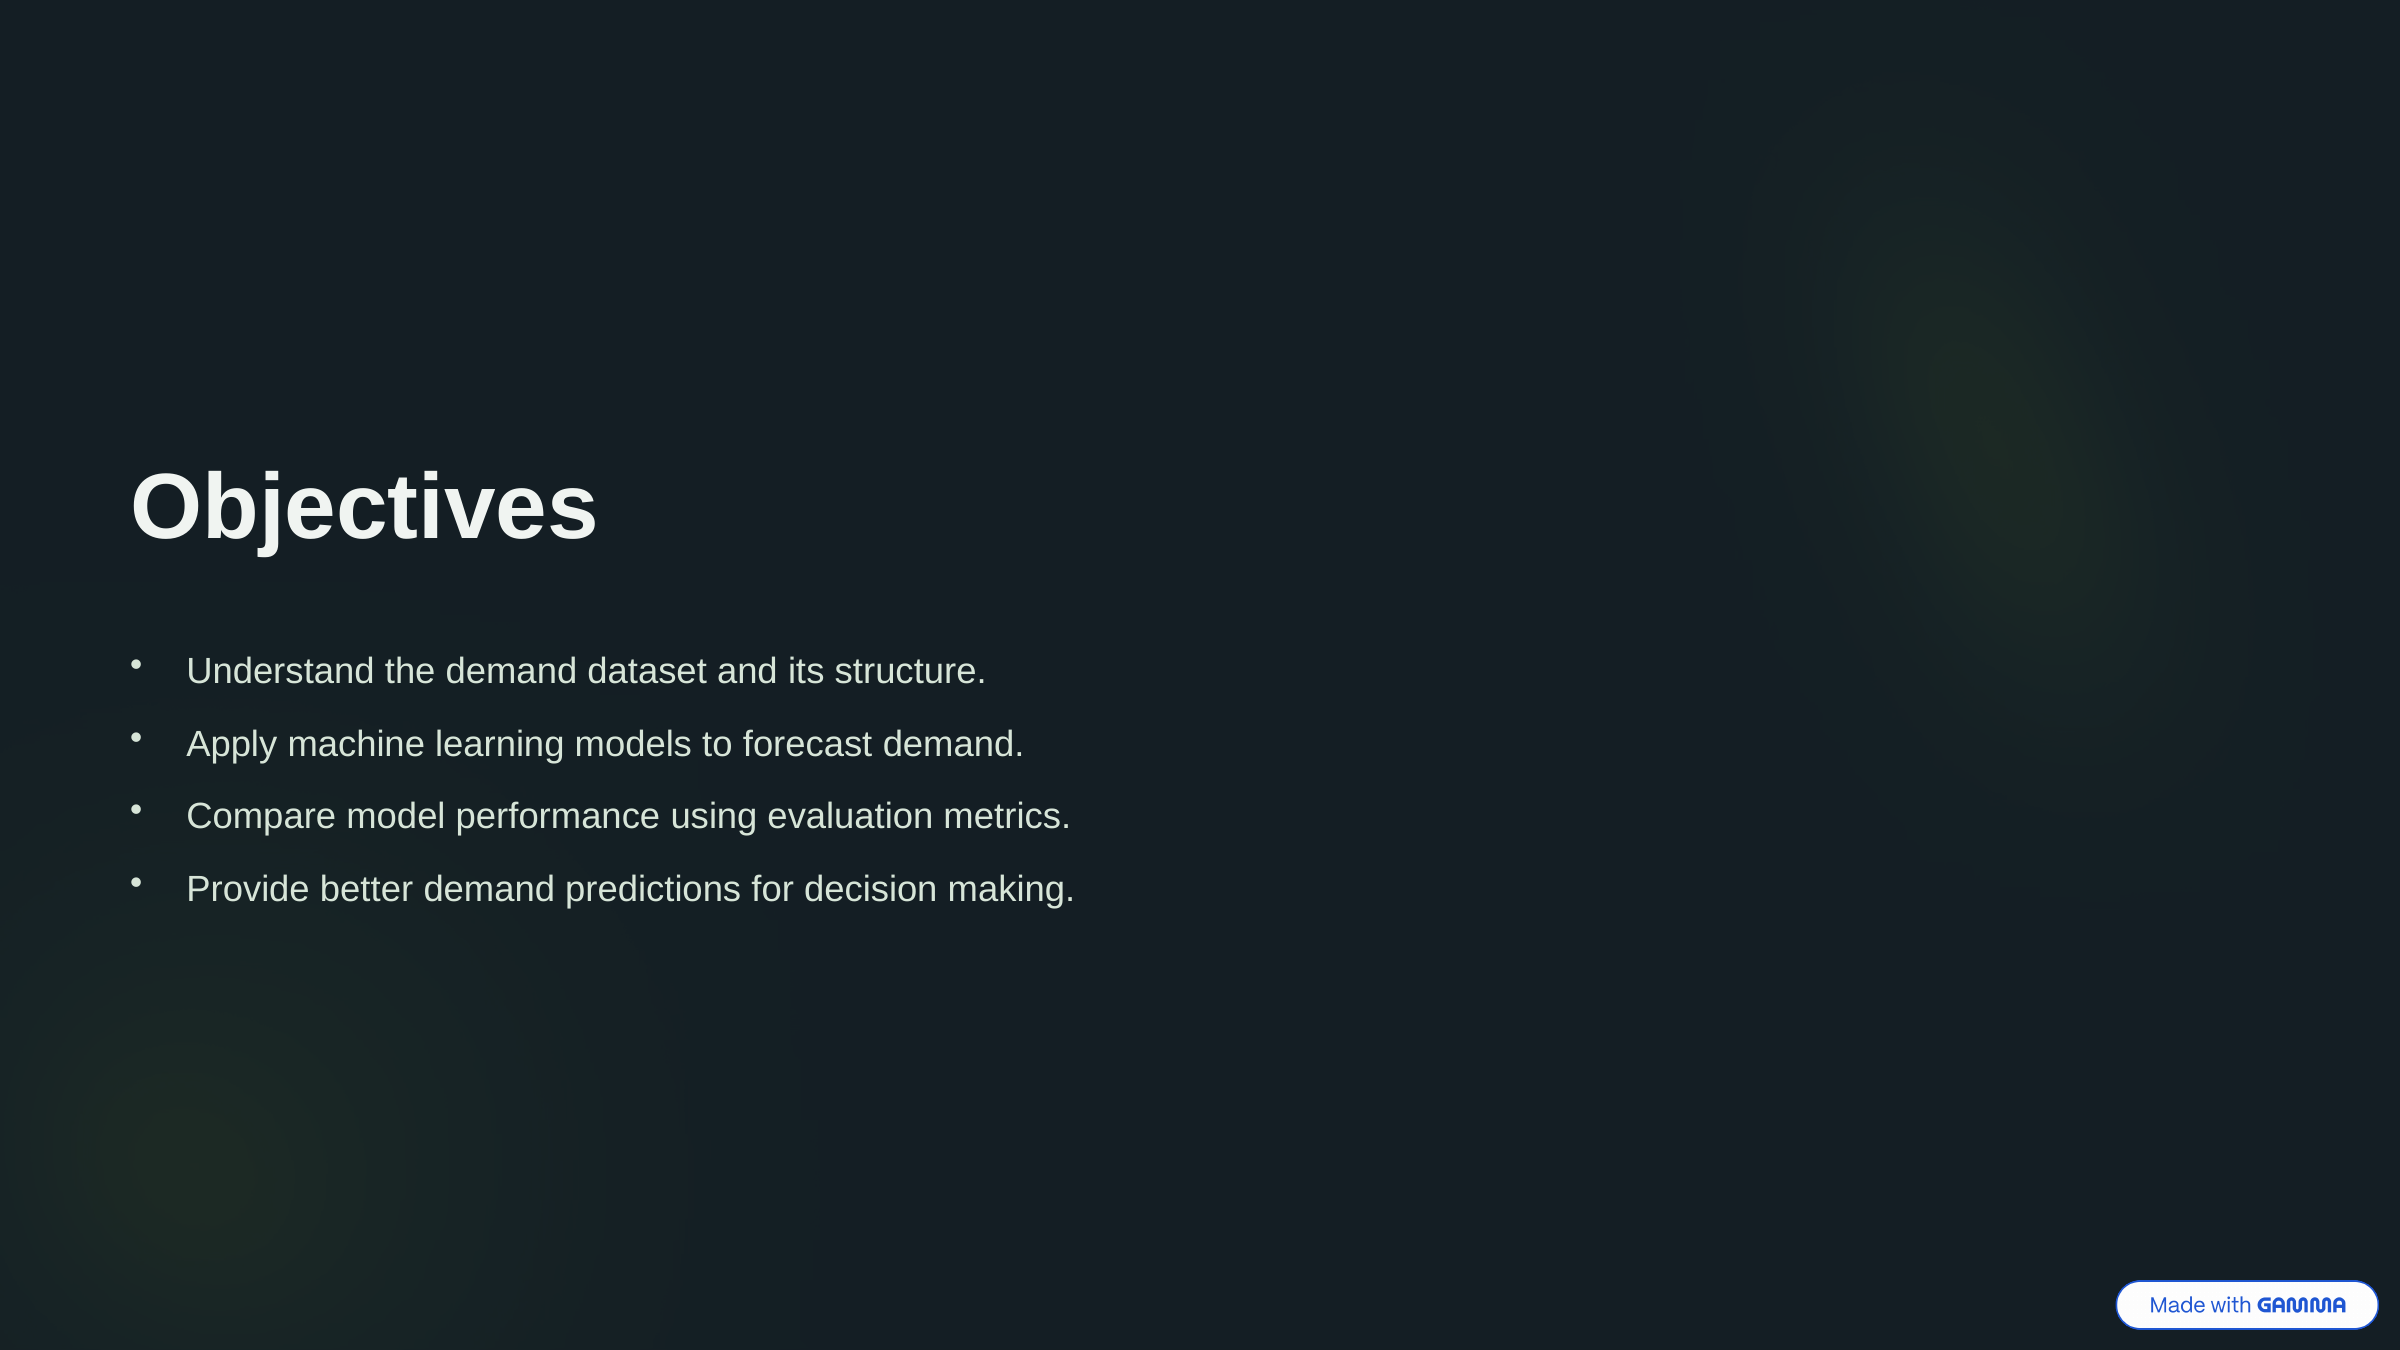

Objectives
Understand the demand dataset and its structure.
Apply machine learning models to forecast demand.
Compare model performance using evaluation metrics.
Provide better demand predictions for decision making.